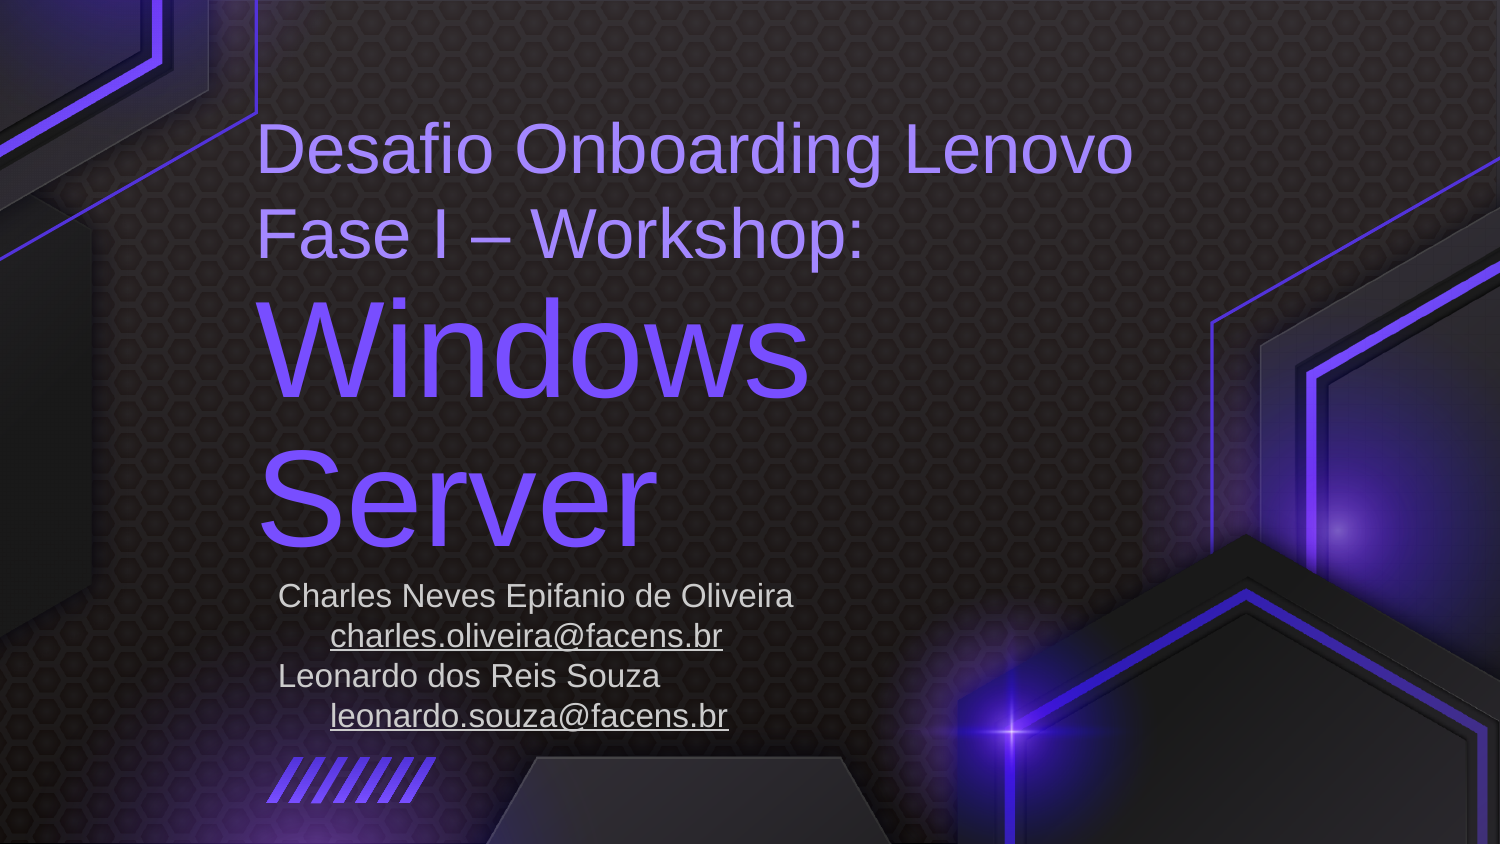

Desafio Onboarding Lenovo
Fase I – Workshop:
# Windows Server
Charles Neves Epifanio de Oliveira	charles.oliveira@facens.br
Leonardo dos Reis Souza		leonardo.souza@facens.br